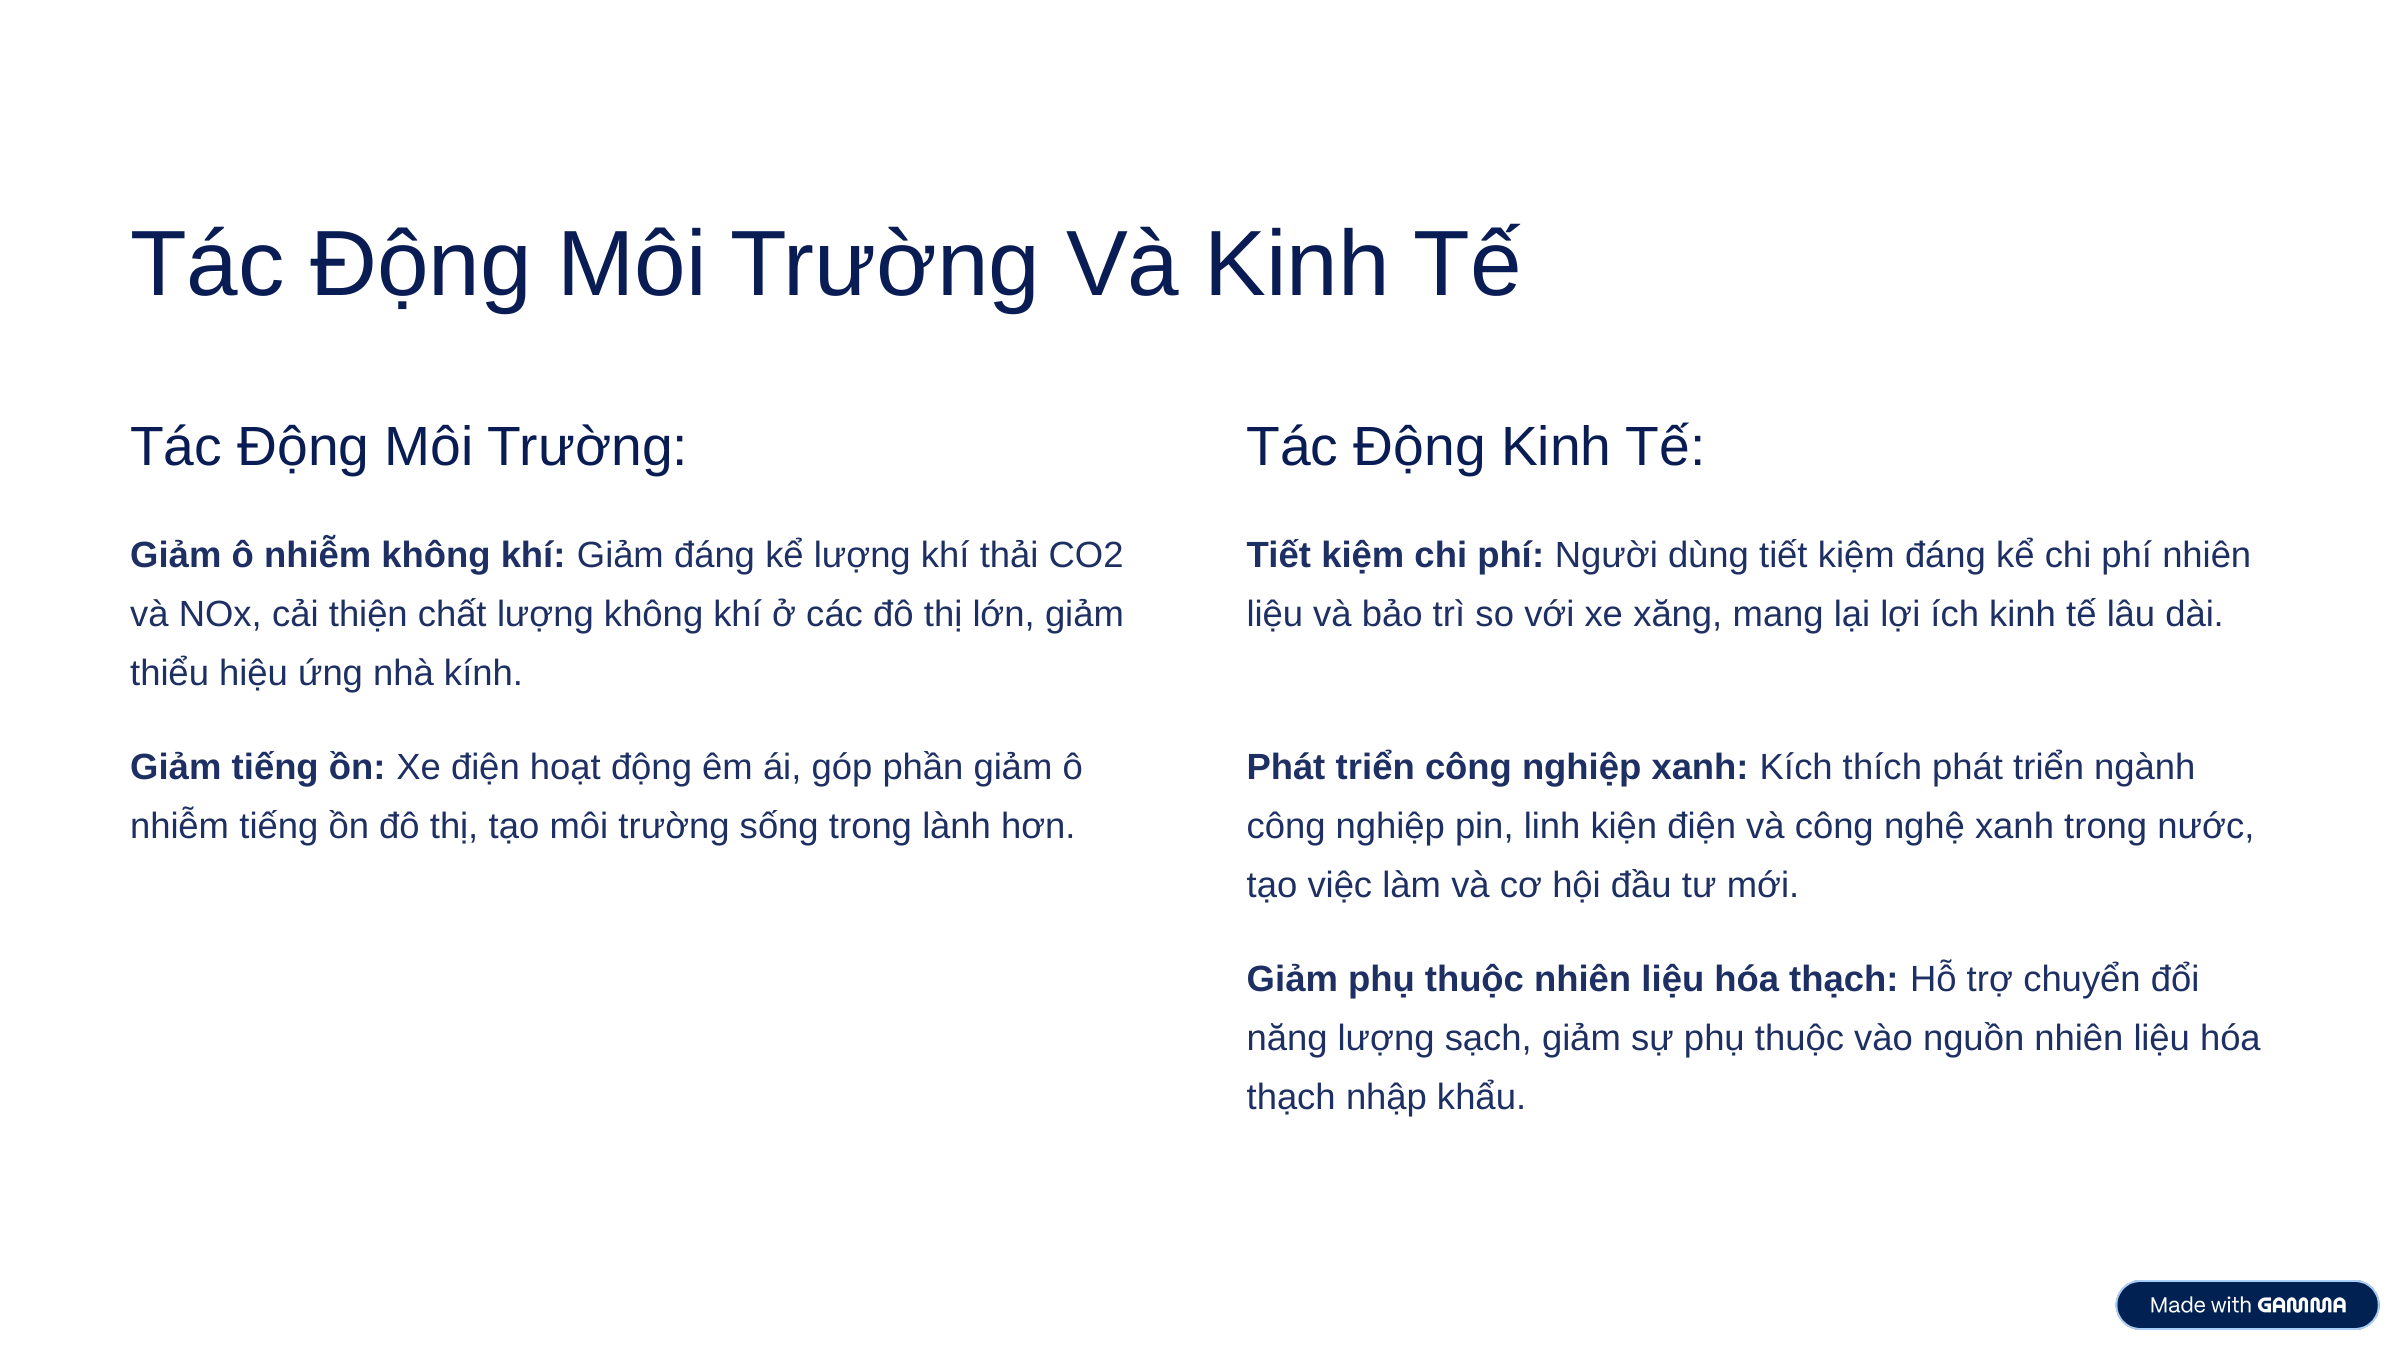

Tác Động Môi Trường Và Kinh Tế
Tác Động Môi Trường:
Tác Động Kinh Tế:
Giảm ô nhiễm không khí: Giảm đáng kể lượng khí thải CO2 và NOx, cải thiện chất lượng không khí ở các đô thị lớn, giảm thiểu hiệu ứng nhà kính.
Tiết kiệm chi phí: Người dùng tiết kiệm đáng kể chi phí nhiên liệu và bảo trì so với xe xăng, mang lại lợi ích kinh tế lâu dài.
Giảm tiếng ồn: Xe điện hoạt động êm ái, góp phần giảm ô nhiễm tiếng ồn đô thị, tạo môi trường sống trong lành hơn.
Phát triển công nghiệp xanh: Kích thích phát triển ngành công nghiệp pin, linh kiện điện và công nghệ xanh trong nước, tạo việc làm và cơ hội đầu tư mới.
Giảm phụ thuộc nhiên liệu hóa thạch: Hỗ trợ chuyển đổi năng lượng sạch, giảm sự phụ thuộc vào nguồn nhiên liệu hóa thạch nhập khẩu.